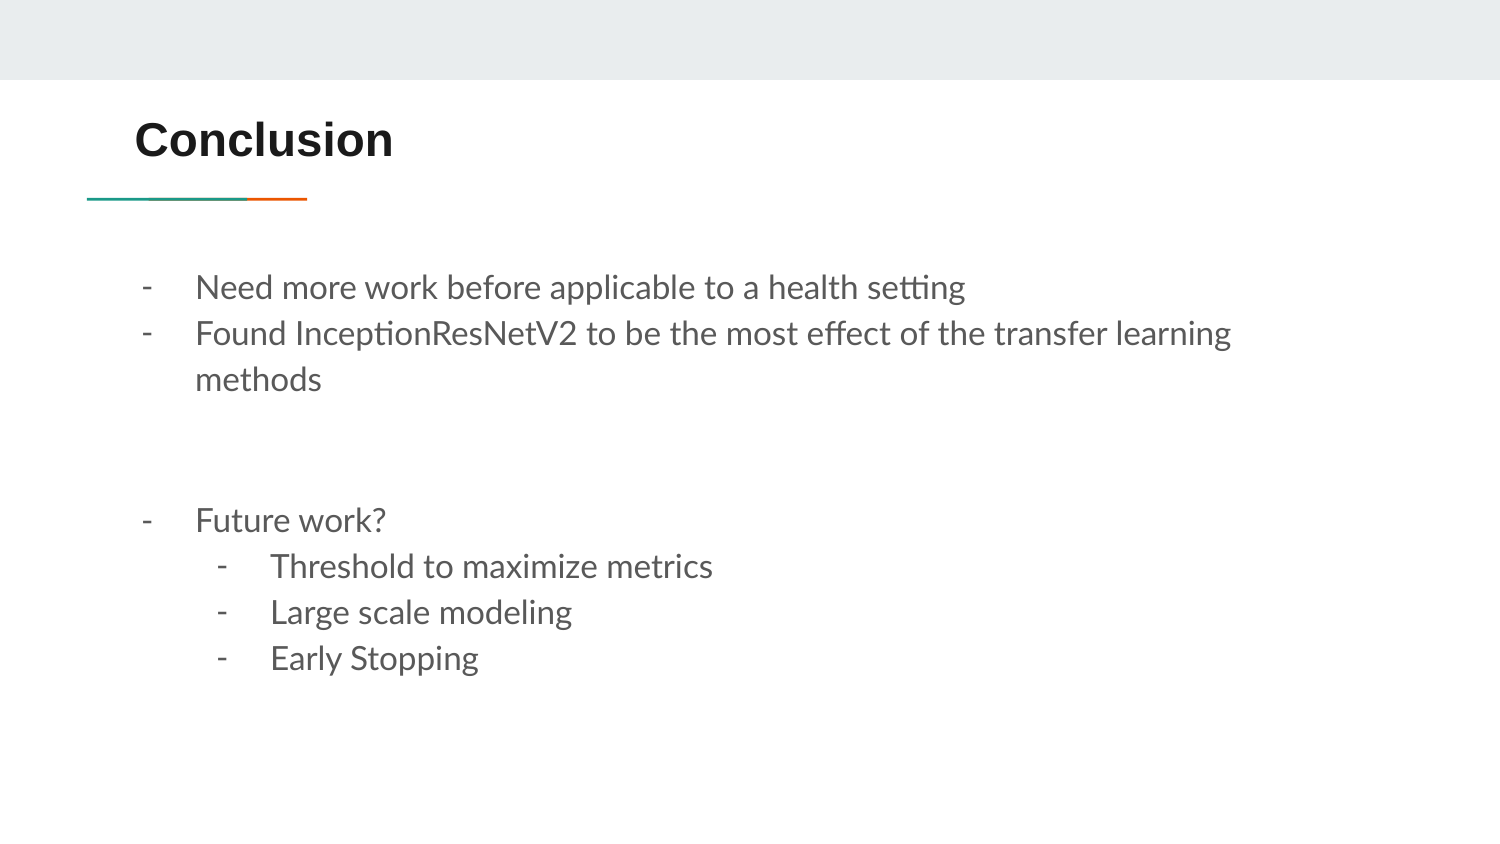

# Conclusion
Need more work before applicable to a health setting
Found InceptionResNetV2 to be the most effect of the transfer learning methods

Future work?
Threshold to maximize metrics
Large scale modeling
Early Stopping